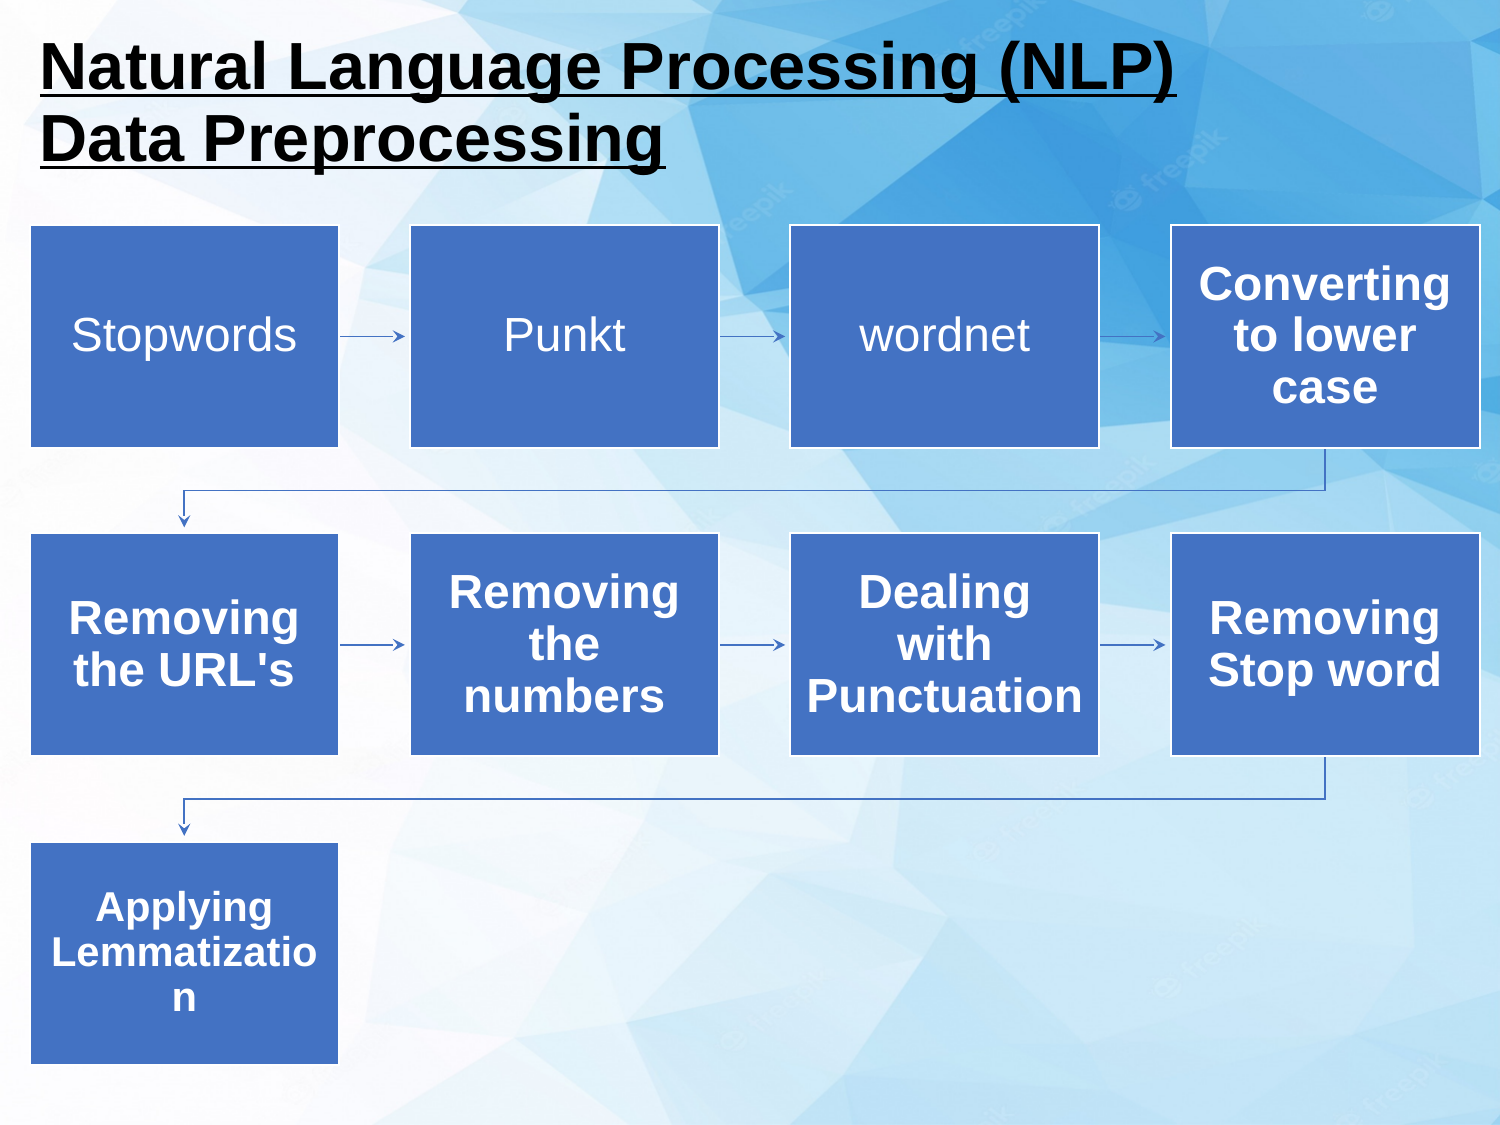

Natural Language Processing (NLP)
Data Preprocessing

Stopwords

Punkt

wordnet

Converting to lower case

Removing the URL's

Removing the numbers

Dealing with Punctuation

Removing Stop word

Applying Lemmatization